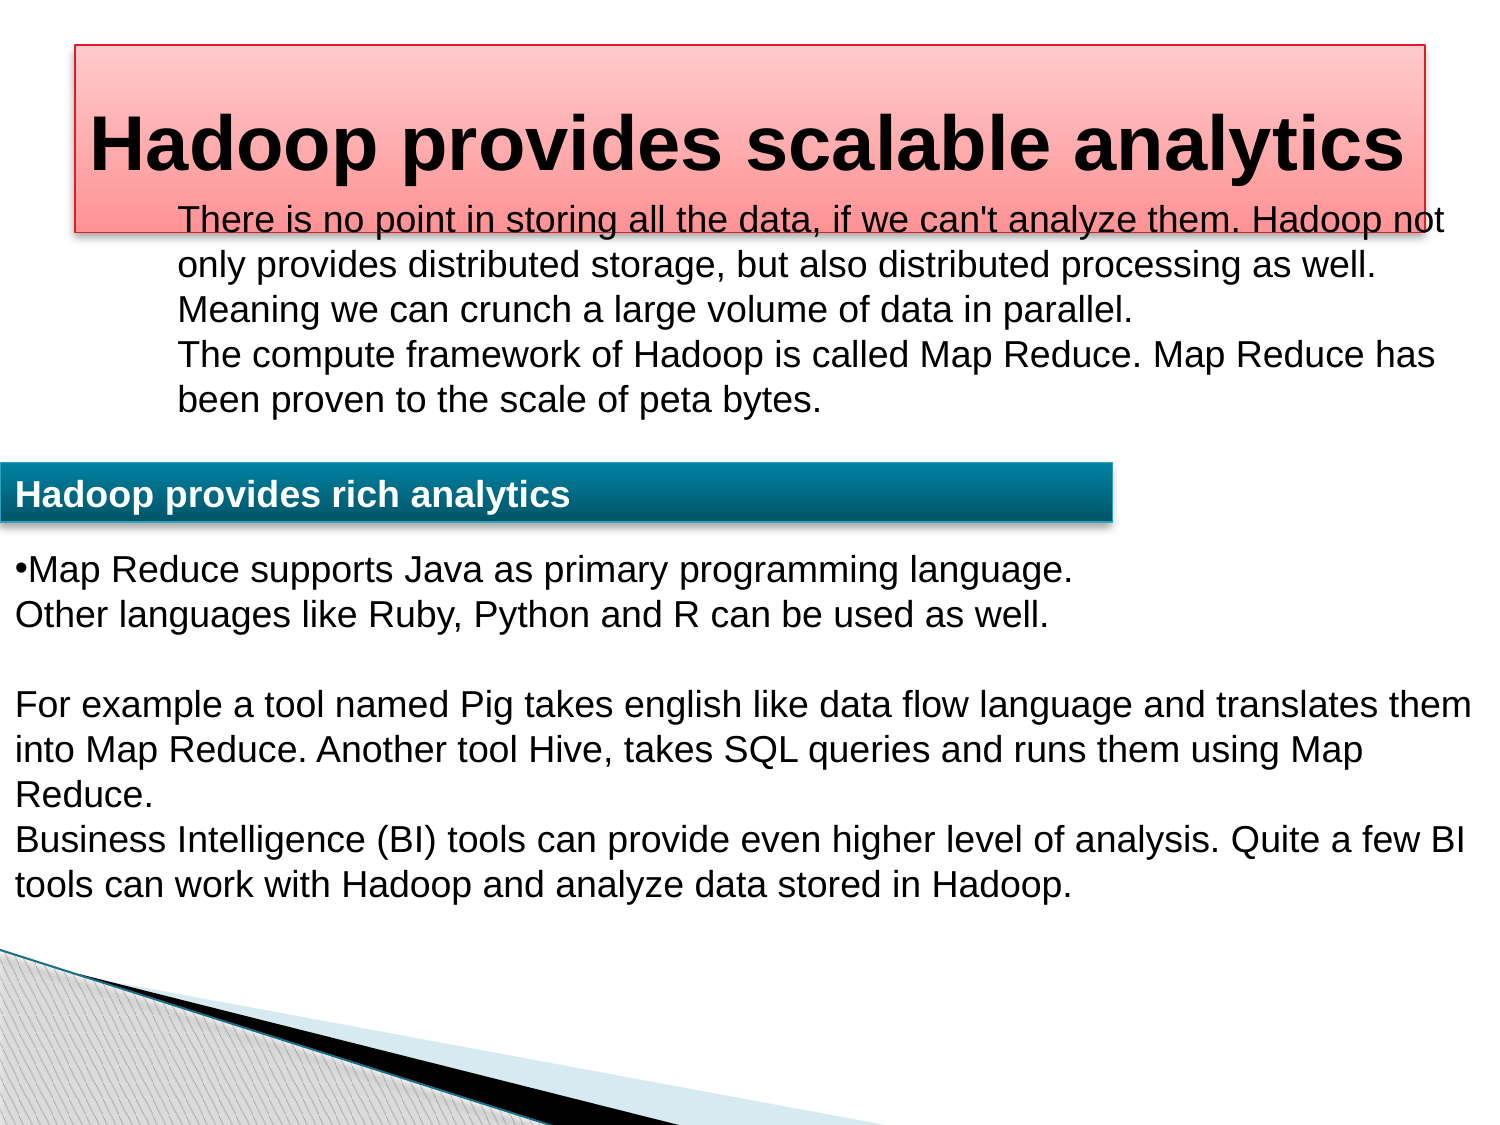

# Hadoop provides scalable analytics
There is no point in storing all the data, if we can't analyze them. Hadoop not only provides distributed storage, but also distributed processing as well. Meaning we can crunch a large volume of data in parallel.
The compute framework of Hadoop is called Map Reduce. Map Reduce has been proven to the scale of peta bytes.
Hadoop provides rich analytics
Map Reduce supports Java as primary programming language.
Other languages like Ruby, Python and R can be used as well.

For example a tool named Pig takes english like data flow language and translates them into Map Reduce. Another tool Hive, takes SQL queries and runs them using Map Reduce.
Business Intelligence (BI) tools can provide even higher level of analysis. Quite a few BI tools can work with Hadoop and analyze data stored in Hadoop.